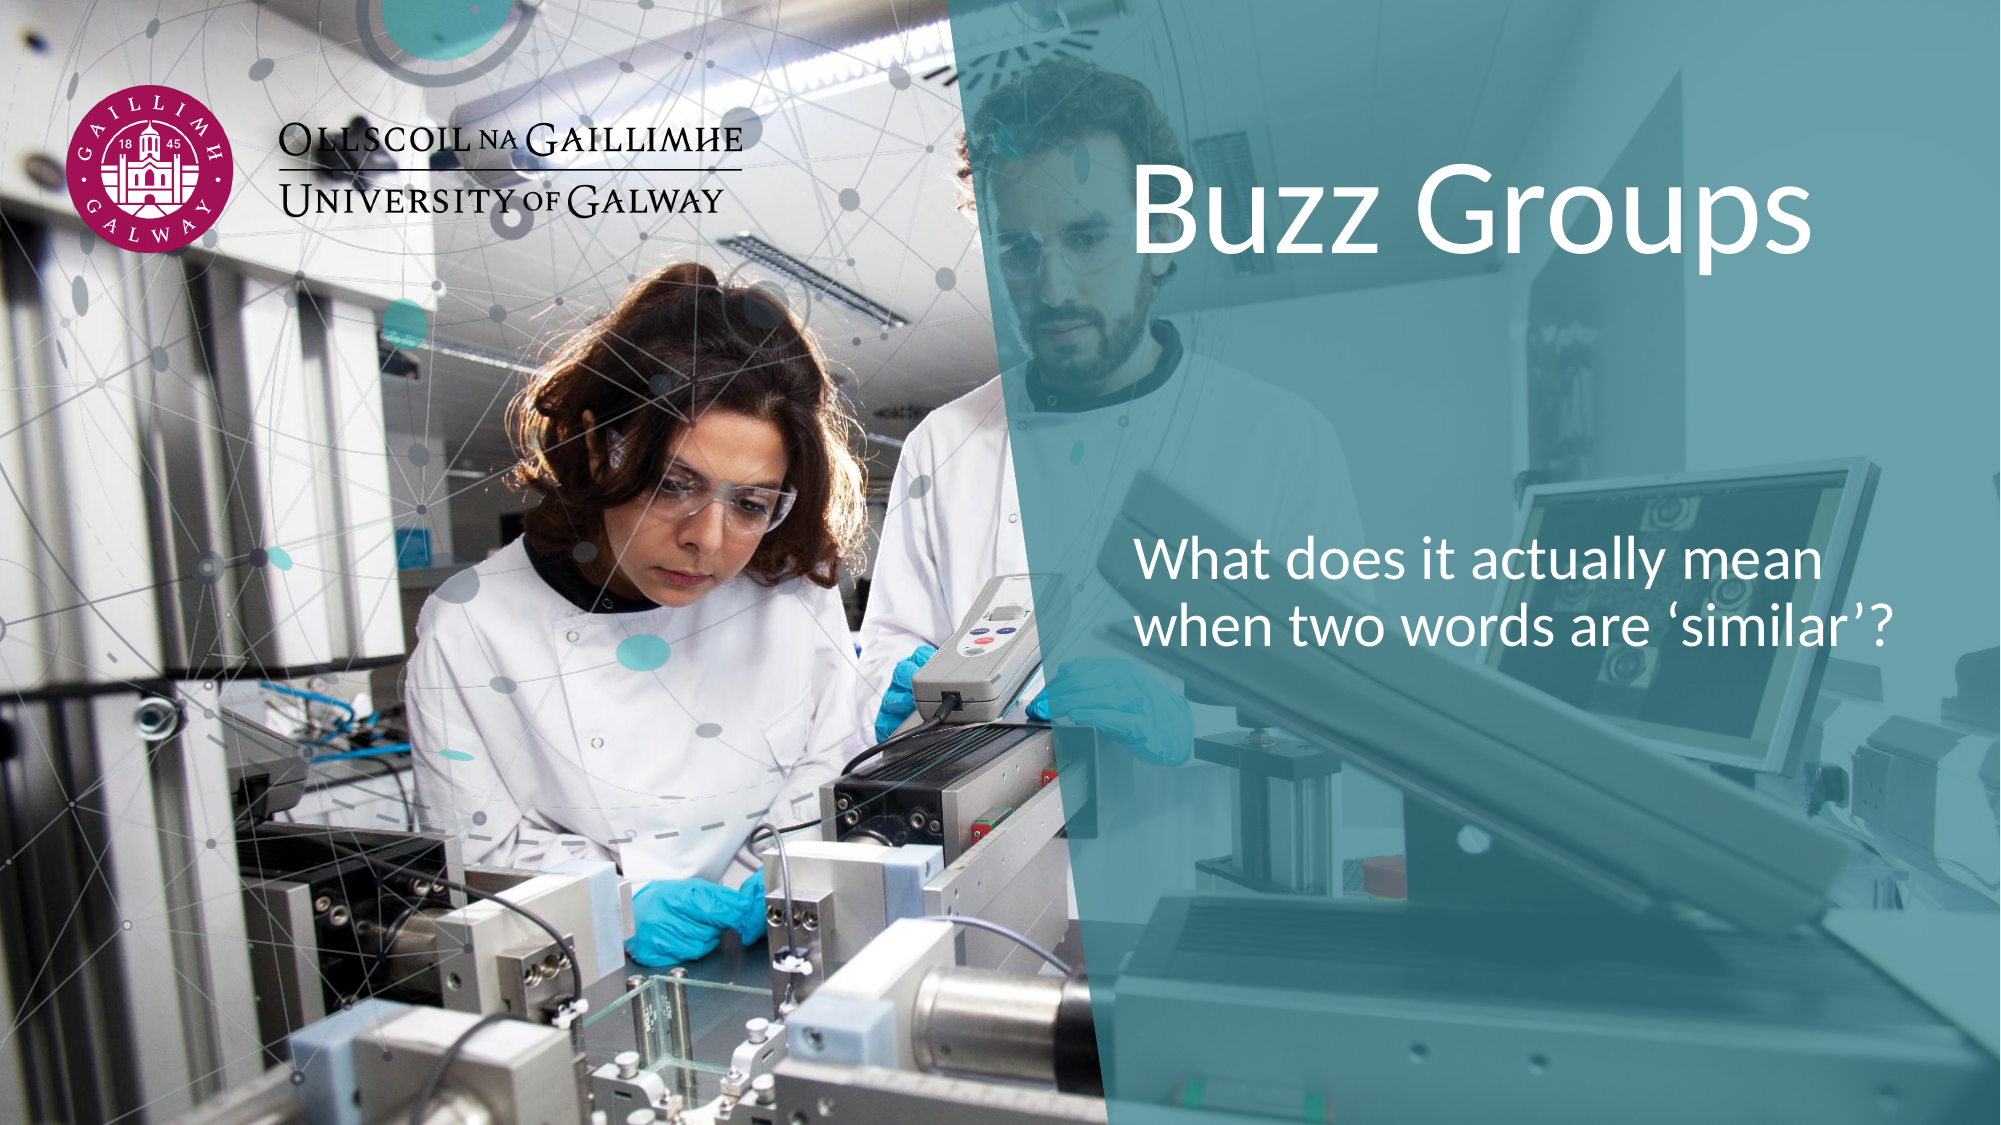

# Buzz Groups
What does it actually mean when two words are ‘similar’?